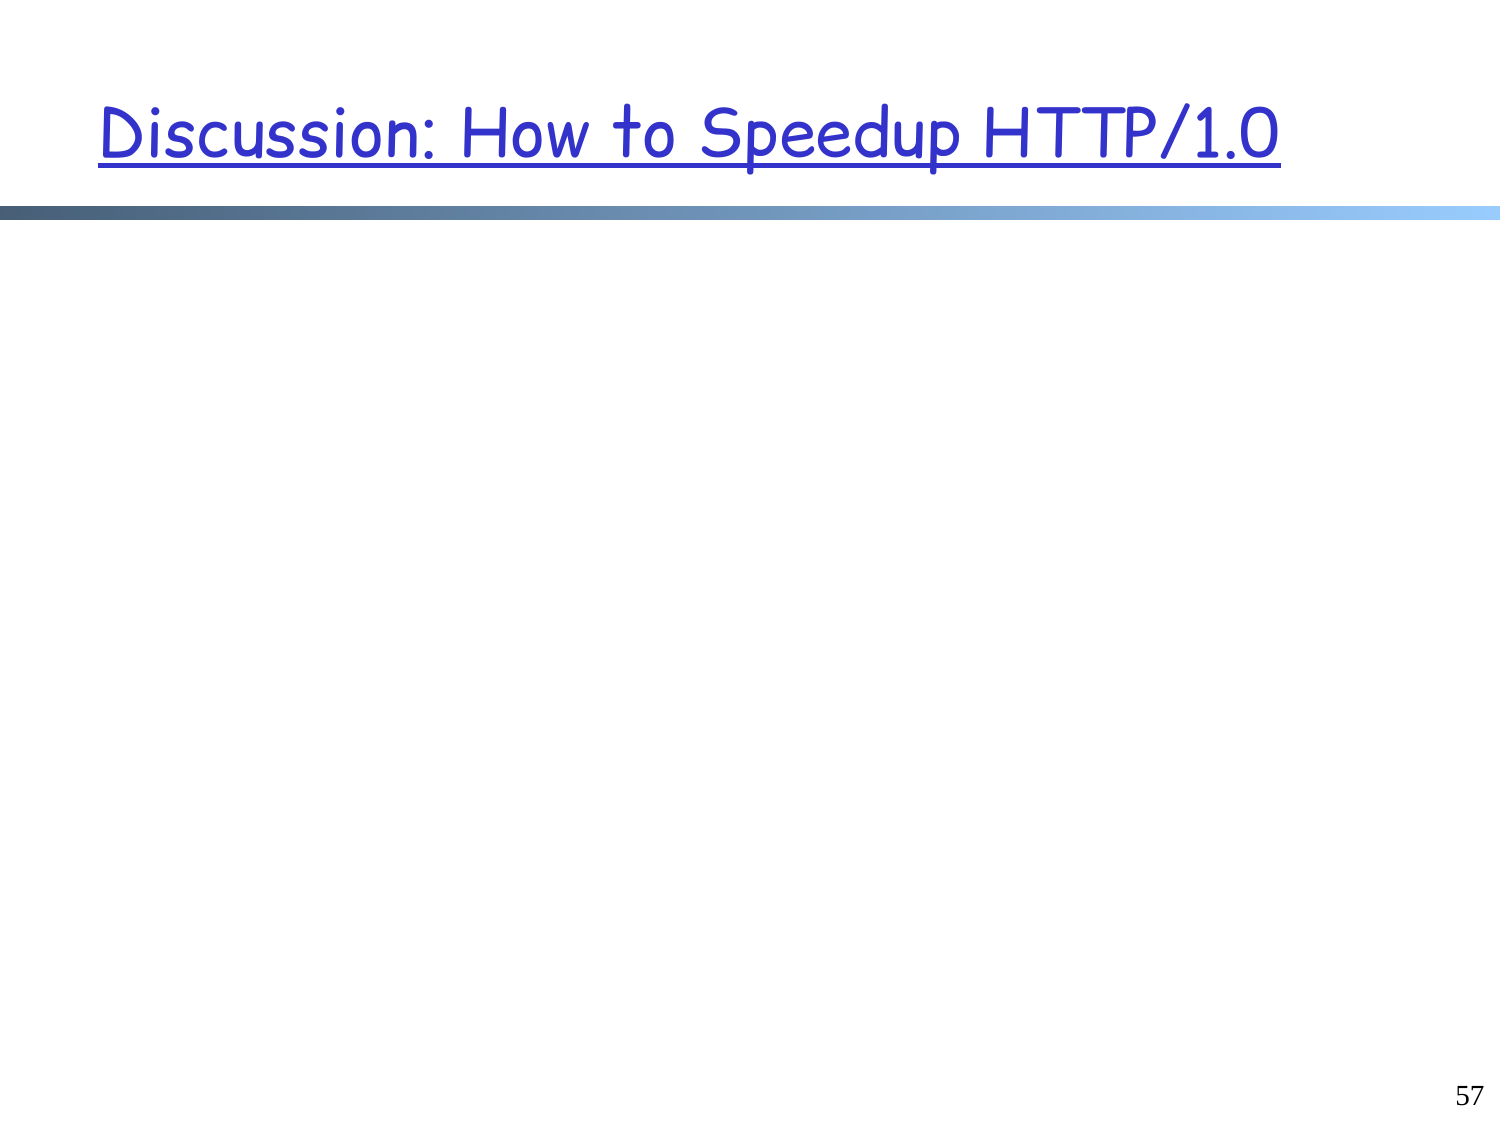

# Discussion: How to Speedup HTTP/1.0
57